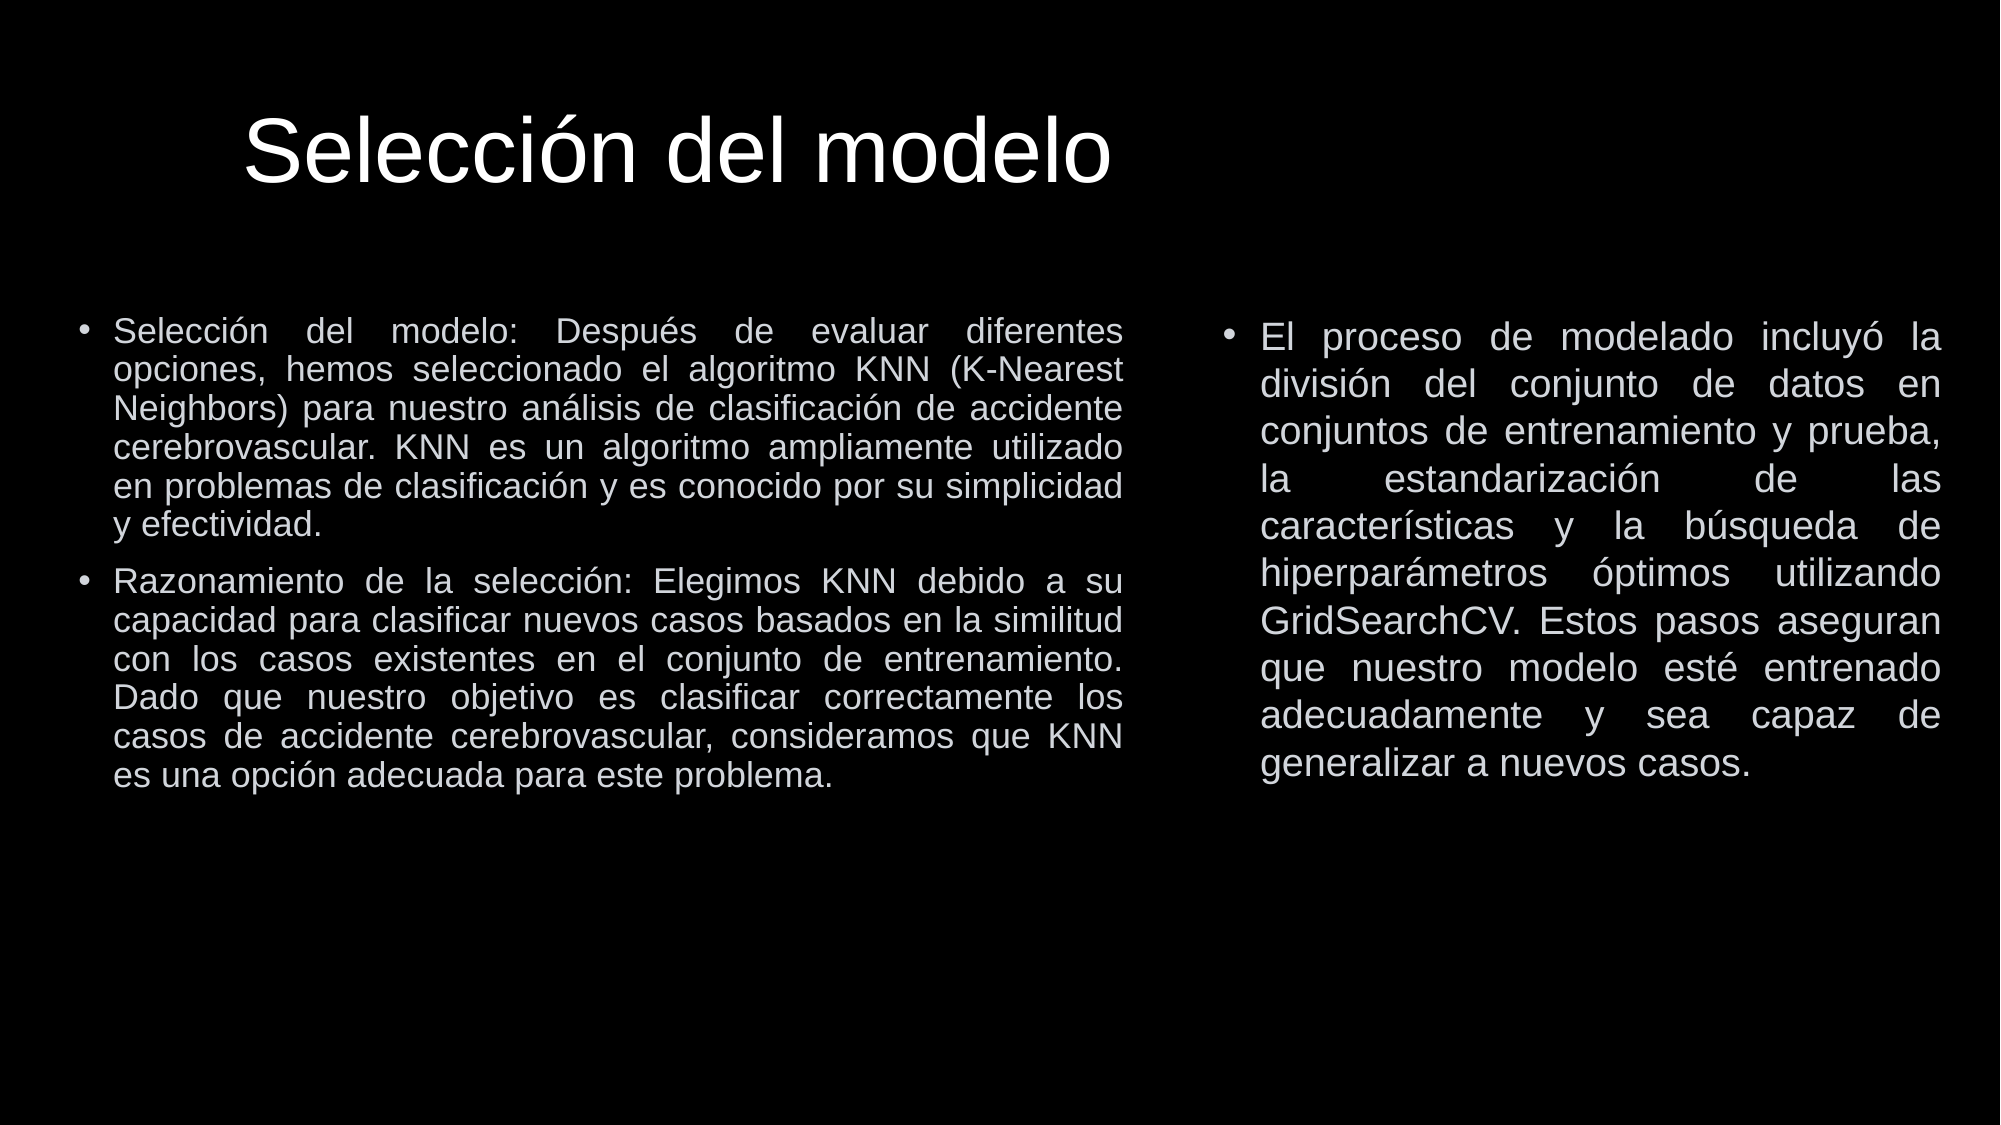

# Selección del modelo
El proceso de modelado incluyó la división del conjunto de datos en conjuntos de entrenamiento y prueba, la estandarización de las características y la búsqueda de hiperparámetros óptimos utilizando GridSearchCV. Estos pasos aseguran que nuestro modelo esté entrenado adecuadamente y sea capaz de generalizar a nuevos casos.
Selección del modelo: Después de evaluar diferentes opciones, hemos seleccionado el algoritmo KNN (K-Nearest Neighbors) para nuestro análisis de clasificación de accidente cerebrovascular. KNN es un algoritmo ampliamente utilizado en problemas de clasificación y es conocido por su simplicidad y efectividad.
Razonamiento de la selección: Elegimos KNN debido a su capacidad para clasificar nuevos casos basados en la similitud con los casos existentes en el conjunto de entrenamiento. Dado que nuestro objetivo es clasificar correctamente los casos de accidente cerebrovascular, consideramos que KNN es una opción adecuada para este problema.